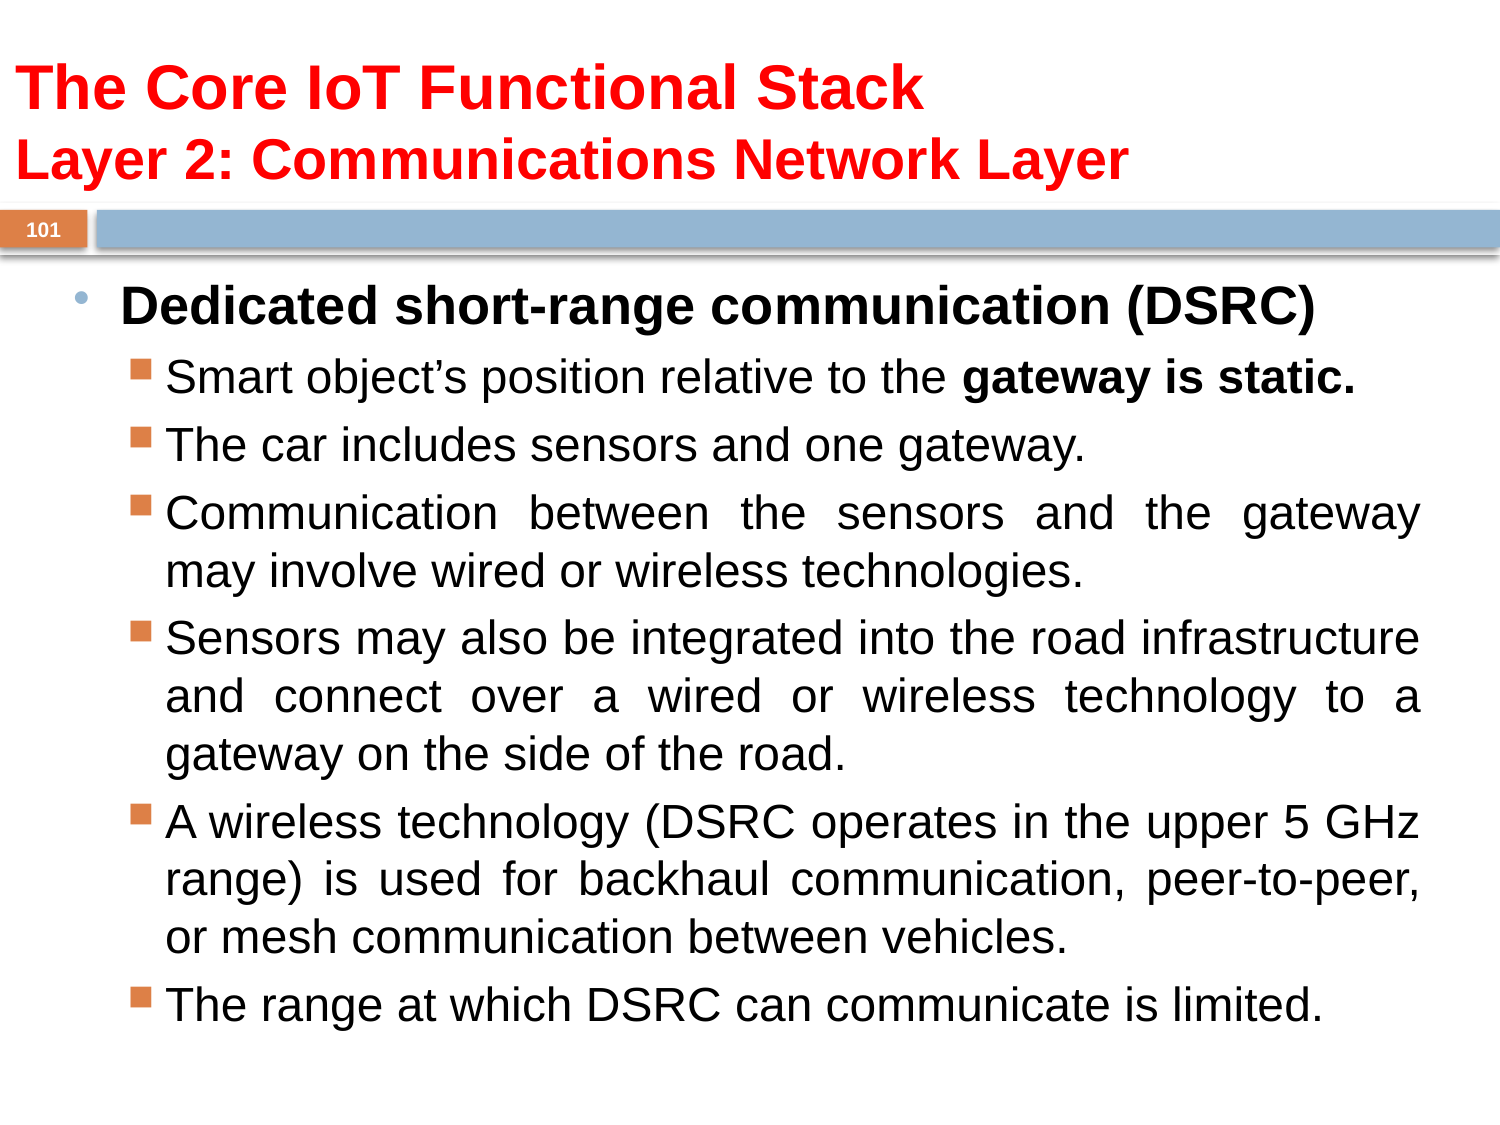

# The Core IoT Functional Stack Layer 2: Communications Network Layer
101
Dedicated short-range communication (DSRC)
Smart object’s position relative to the gateway is static.
The car includes sensors and one gateway.
Communication between the sensors and the gateway may involve wired or wireless technologies.
Sensors may also be integrated into the road infrastructure and connect over a wired or wireless technology to a gateway on the side of the road.
A wireless technology (DSRC operates in the upper 5 GHz range) is used for backhaul communication, peer-to-peer, or mesh communication between vehicles.
The range at which DSRC can communicate is limited.